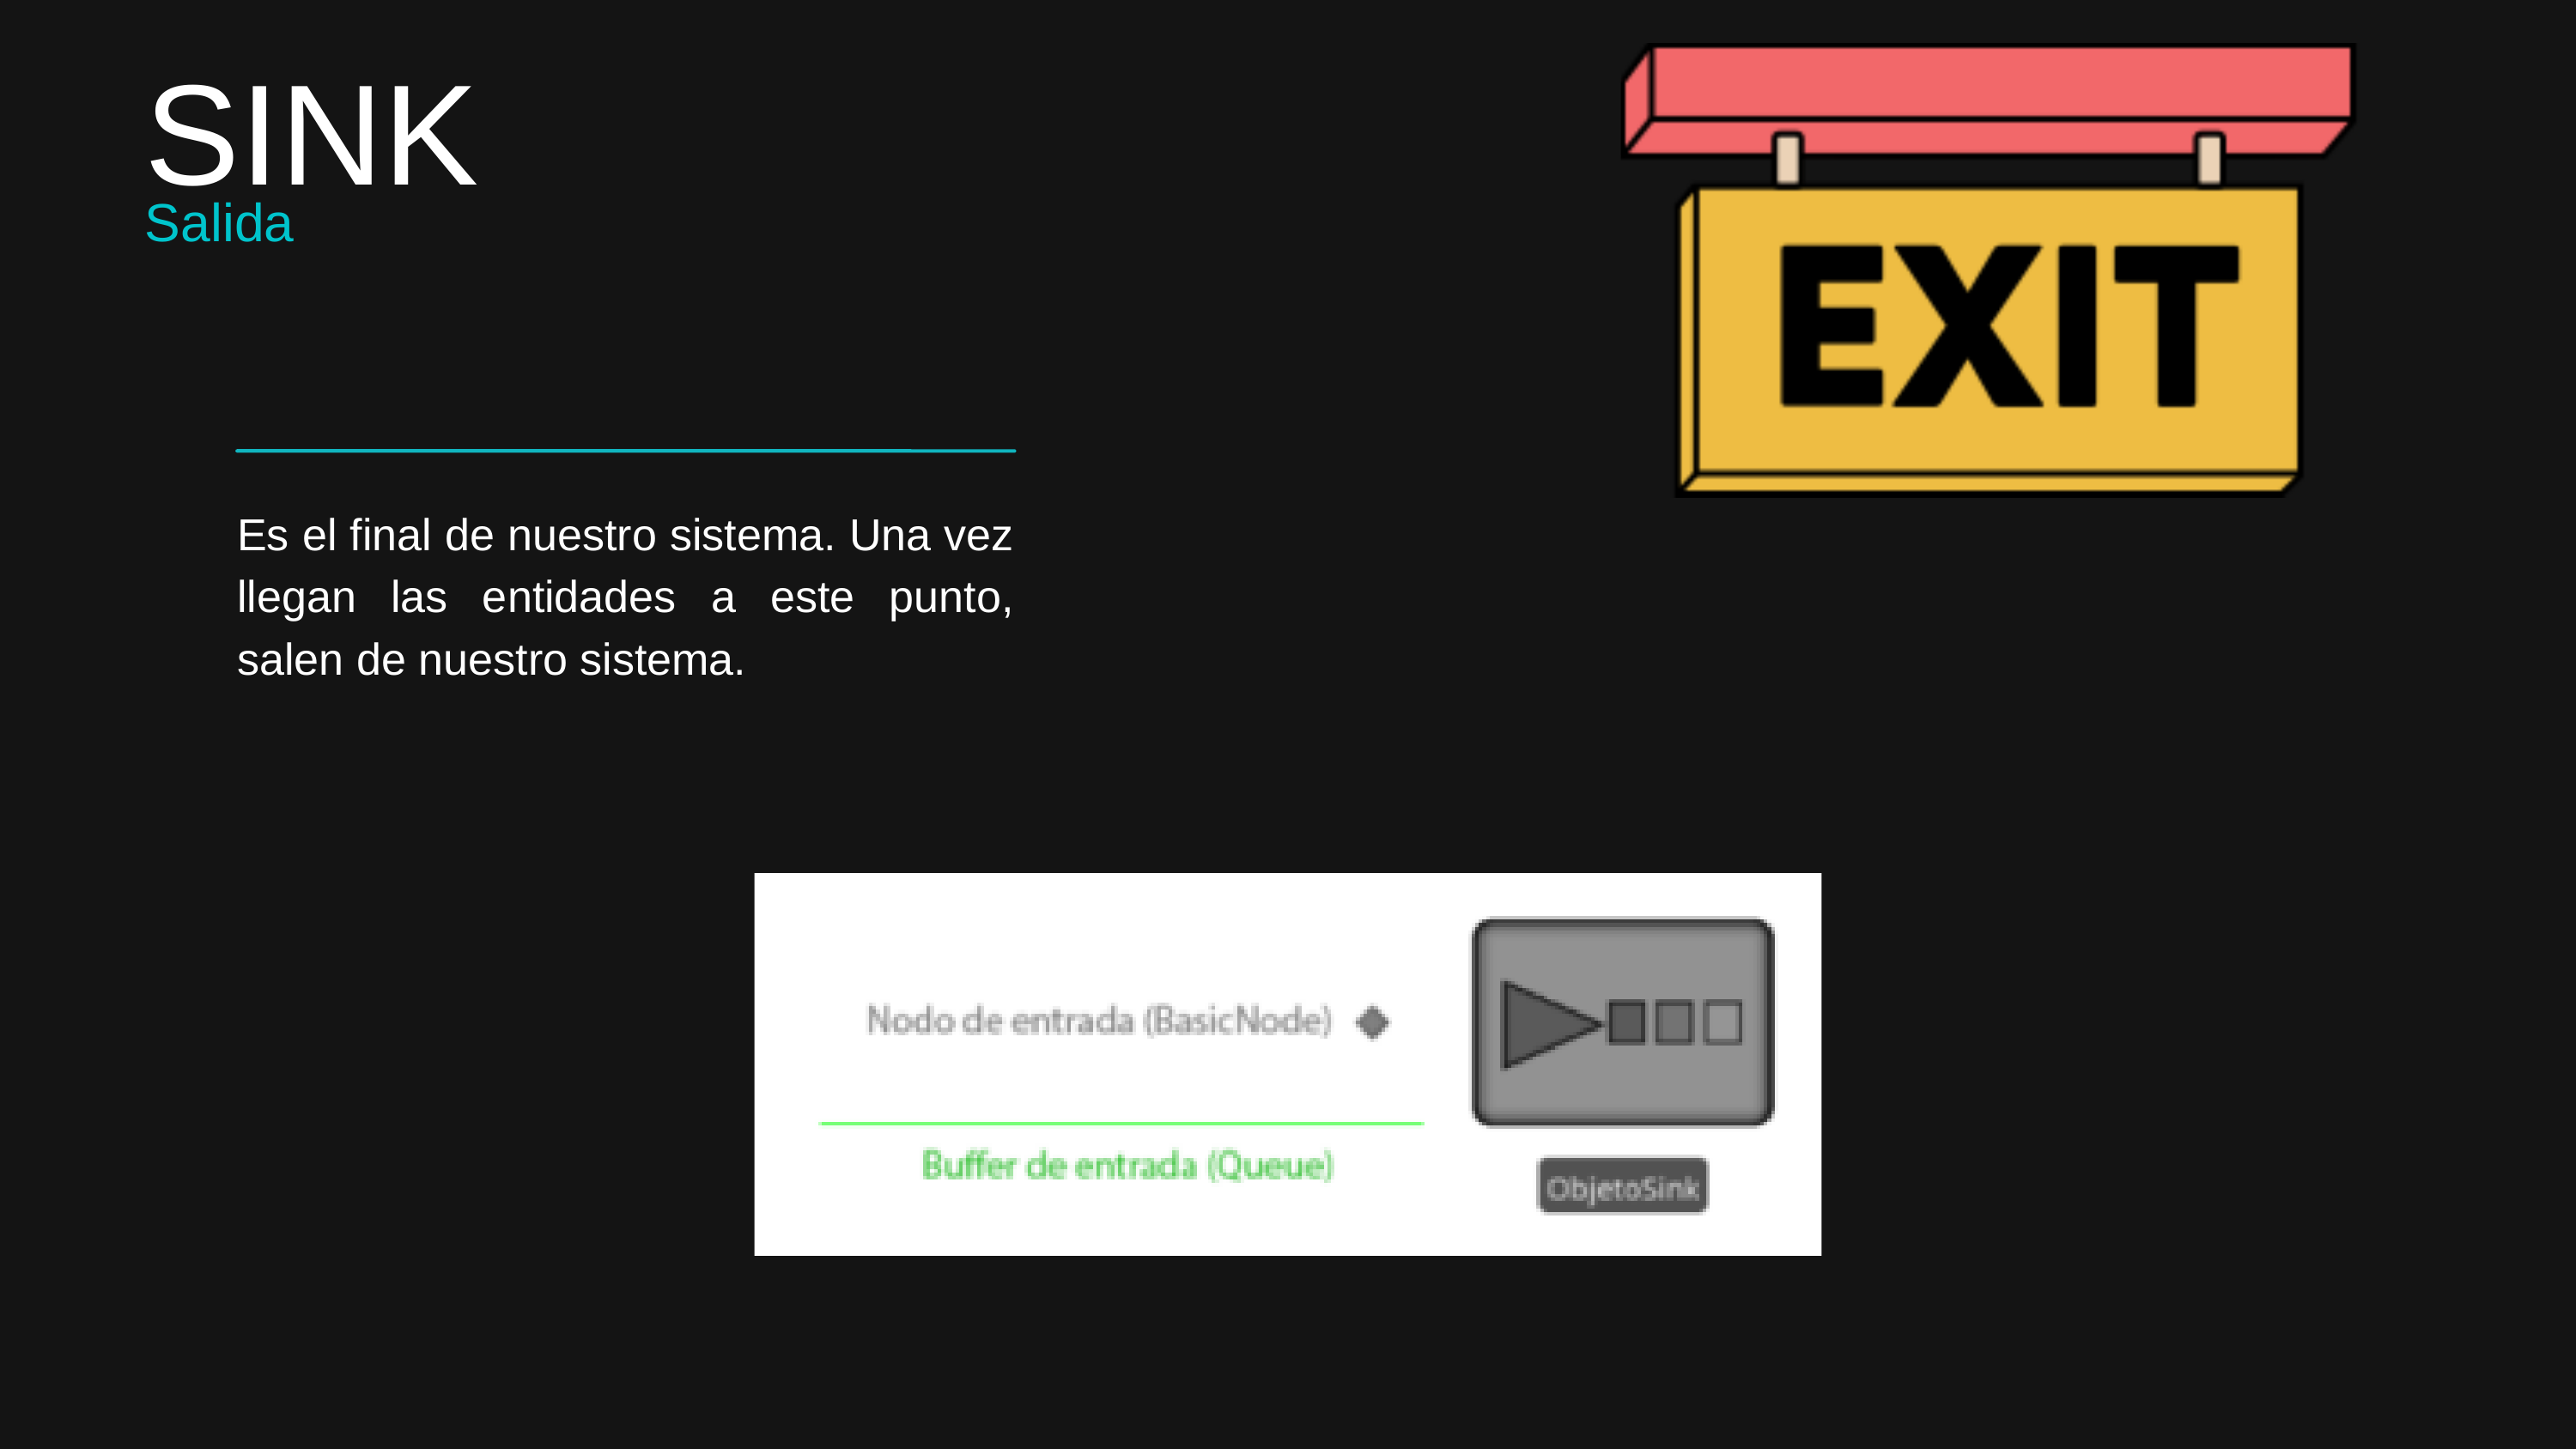

SINK
Salida

Es el final de nuestro sistema. Una vez llegan las entidades a este punto, salen de nuestro sistema.